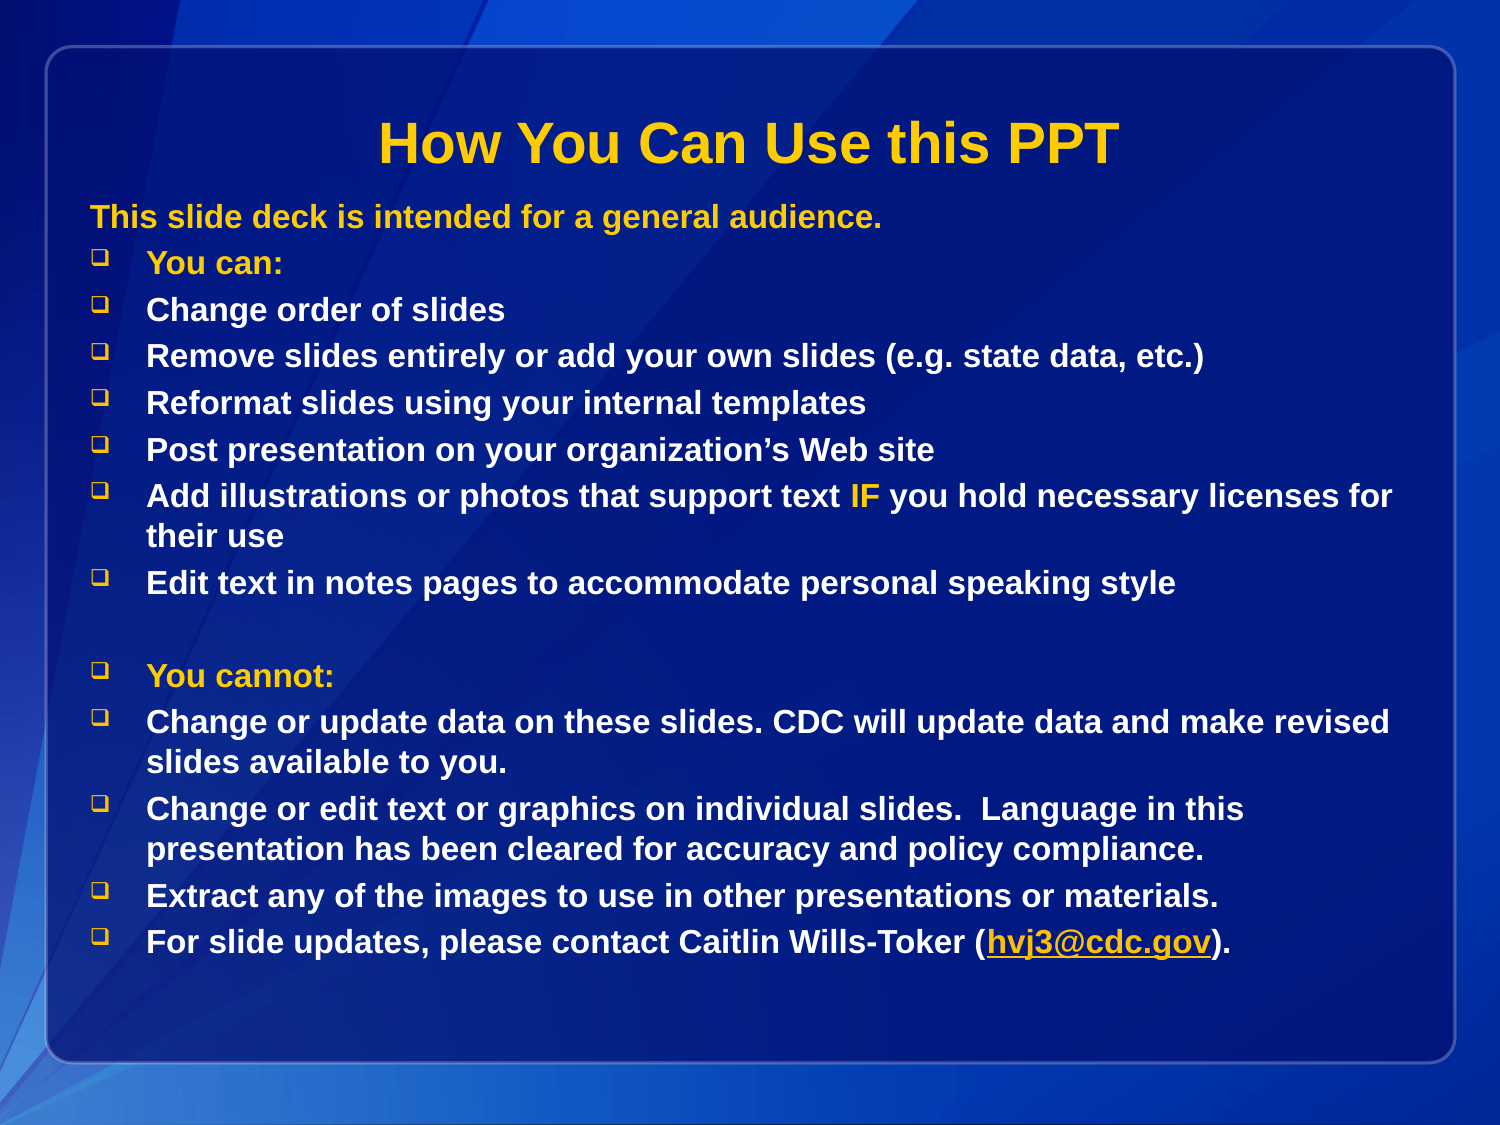

# How You Can Use this PPT
This slide deck is intended for a general audience.
You can:
Change order of slides
Remove slides entirely or add your own slides (e.g. state data, etc.)
Reformat slides using your internal templates
Post presentation on your organization’s Web site
Add illustrations or photos that support text IF you hold necessary licenses for their use
Edit text in notes pages to accommodate personal speaking style

You cannot:
Change or update data on these slides. CDC will update data and make revised slides available to you.
Change or edit text or graphics on individual slides.  Language in this presentation has been cleared for accuracy and policy compliance.
Extract any of the images to use in other presentations or materials.
For slide updates, please contact Caitlin Wills-Toker (hvj3@cdc.gov).